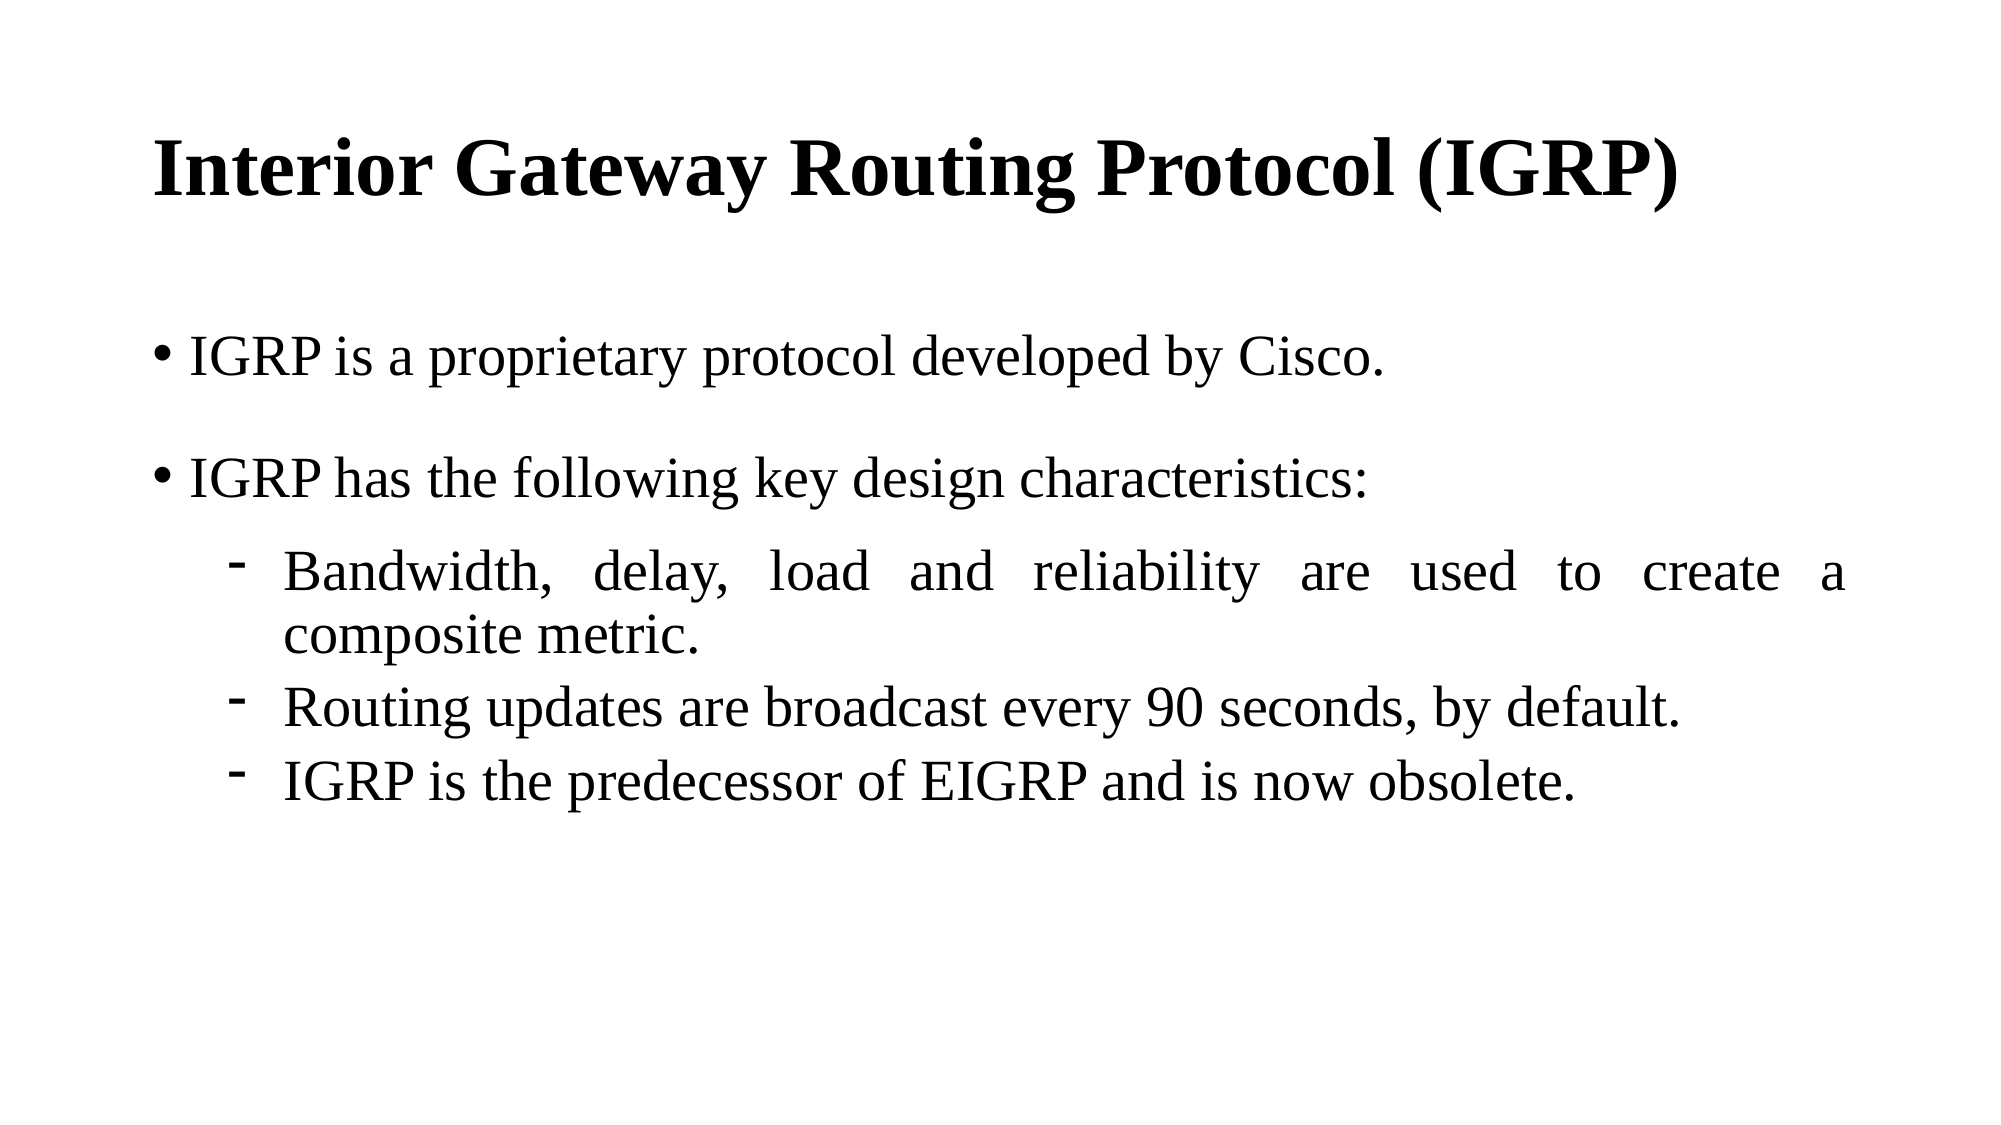

# Interior Gateway Routing Protocol (IGRP)
IGRP is a proprietary protocol developed by Cisco.
IGRP has the following key design characteristics:
Bandwidth, delay, load and reliability are used to create a composite metric.
Routing updates are broadcast every 90 seconds, by default.
IGRP is the predecessor of EIGRP and is now obsolete.